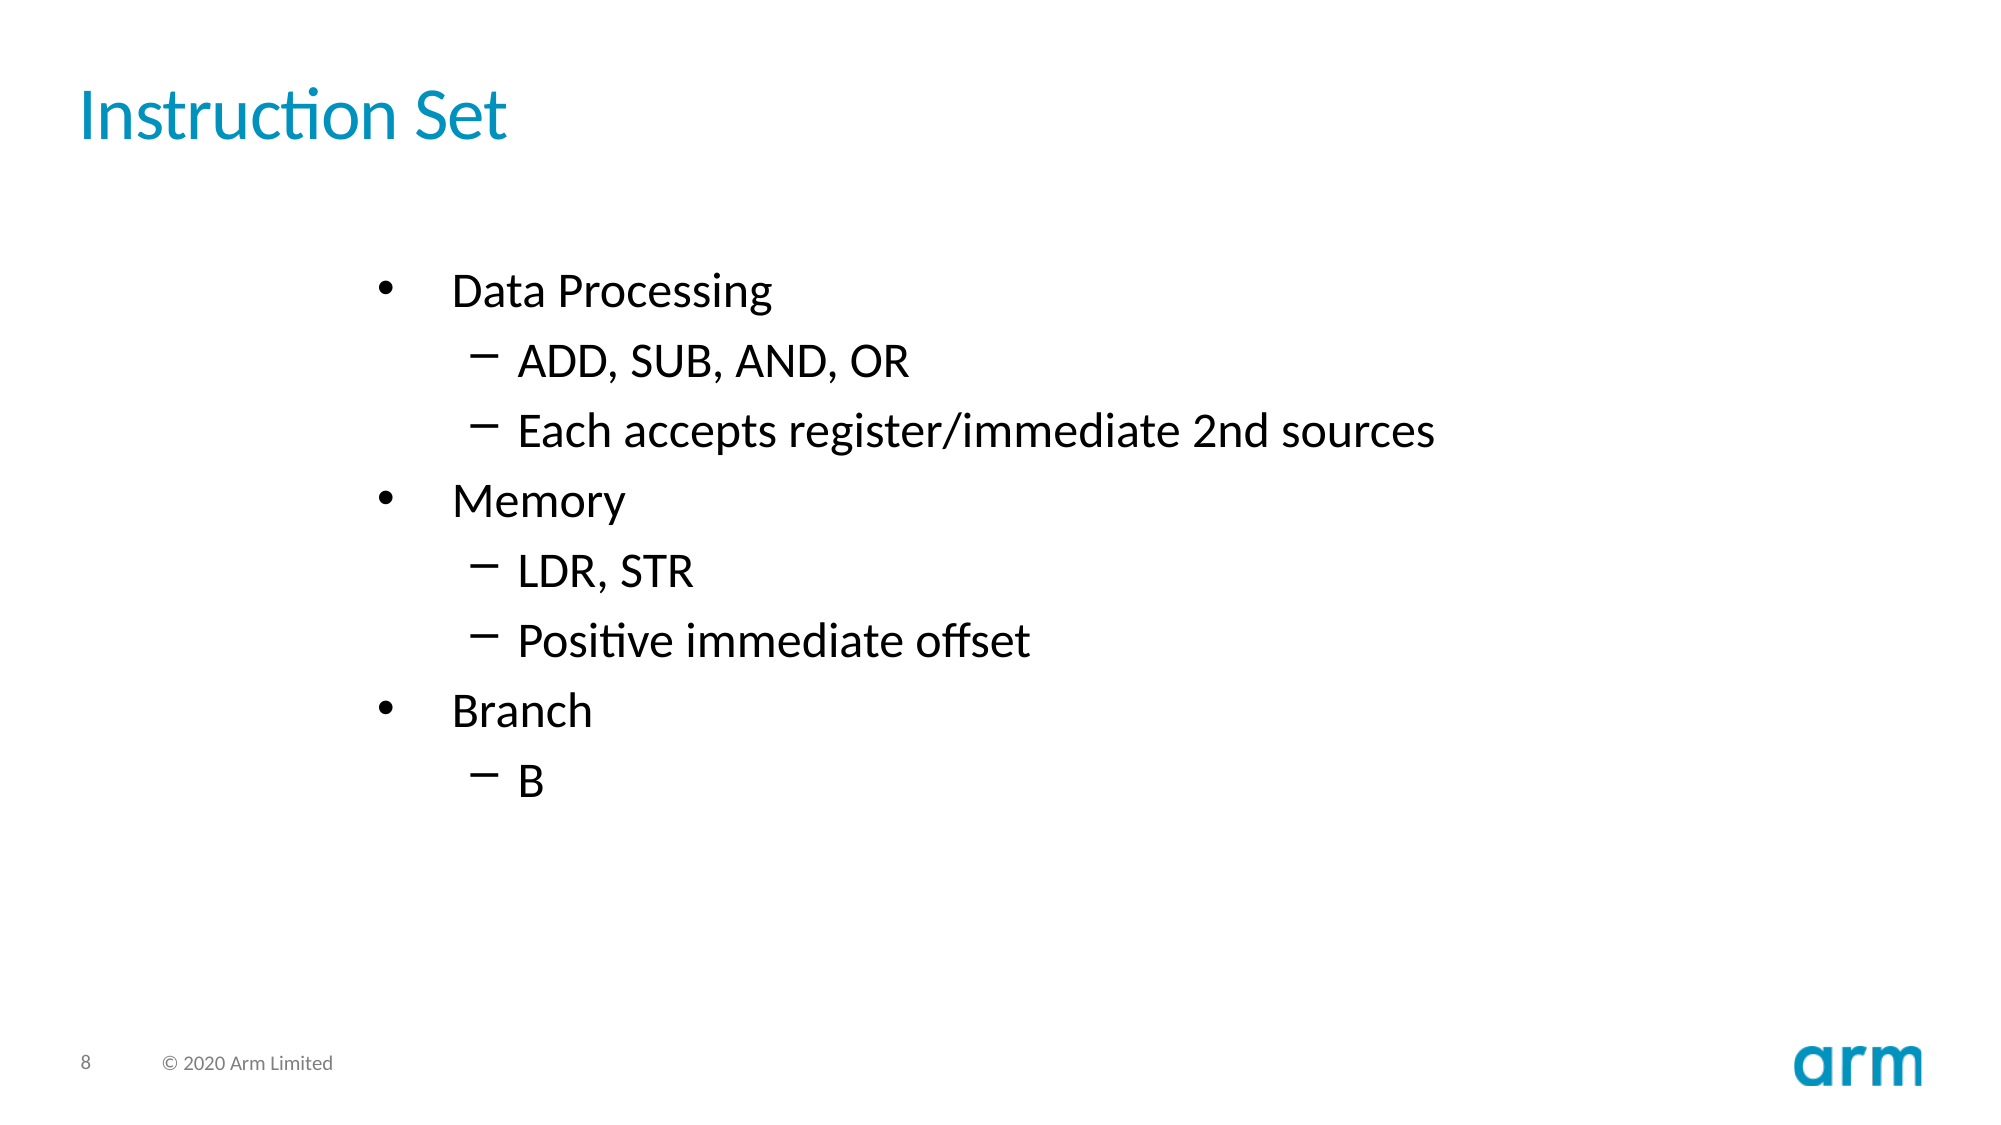

# Instruction Set
Data Processing
ADD, SUB, AND, OR
Each accepts register/immediate 2nd sources
Memory
LDR, STR
Positive immediate offset
Branch
B